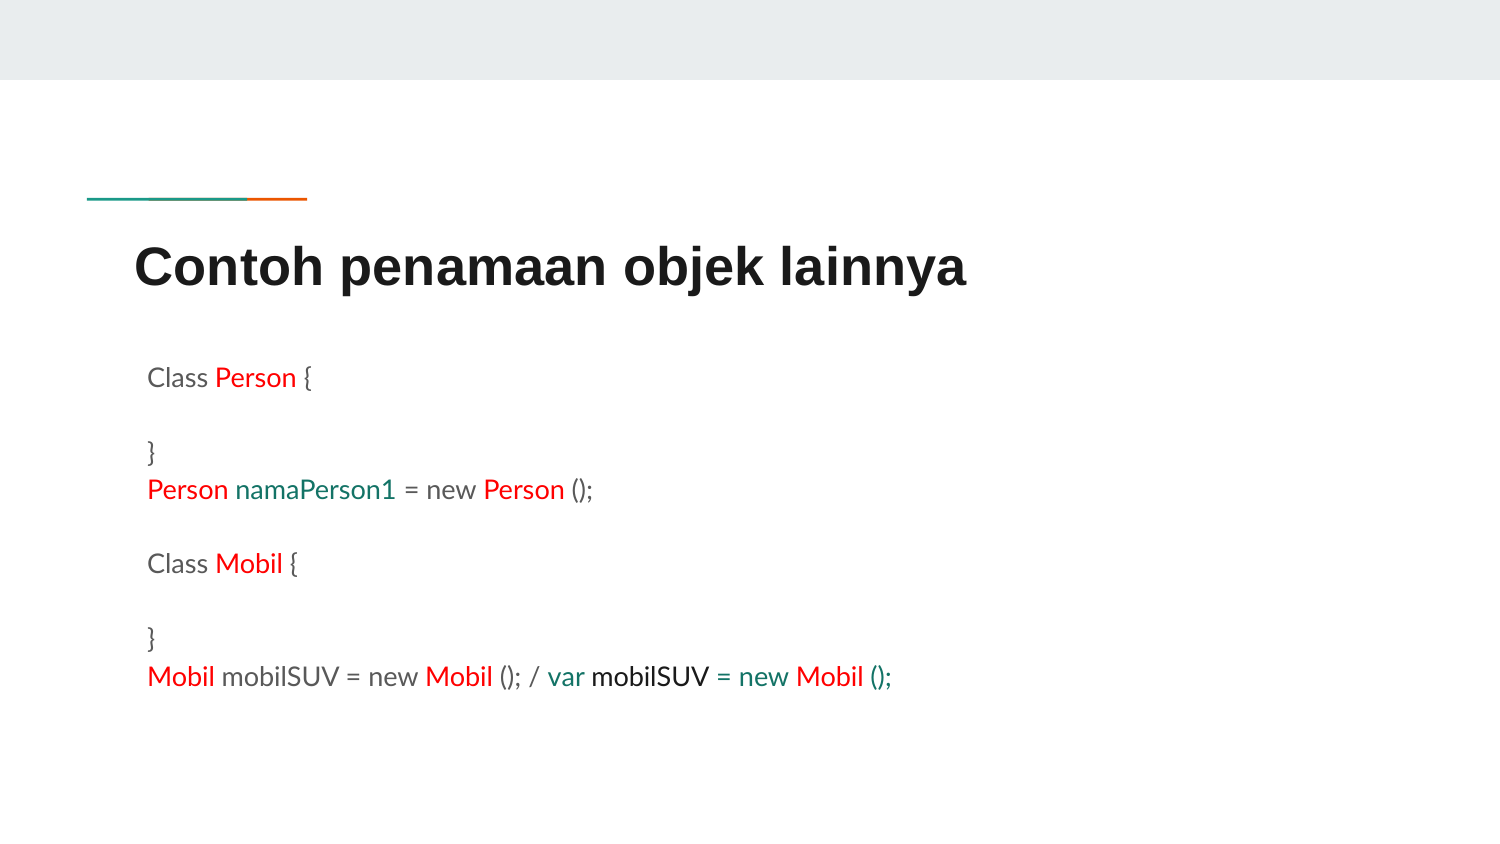

# Contoh penamaan objek lainnya
Class Person {

}
Person namaPerson1 = new Person ();

Class Mobil {

}
Mobil mobilSUV = new Mobil (); / var mobilSUV = new Mobil ();